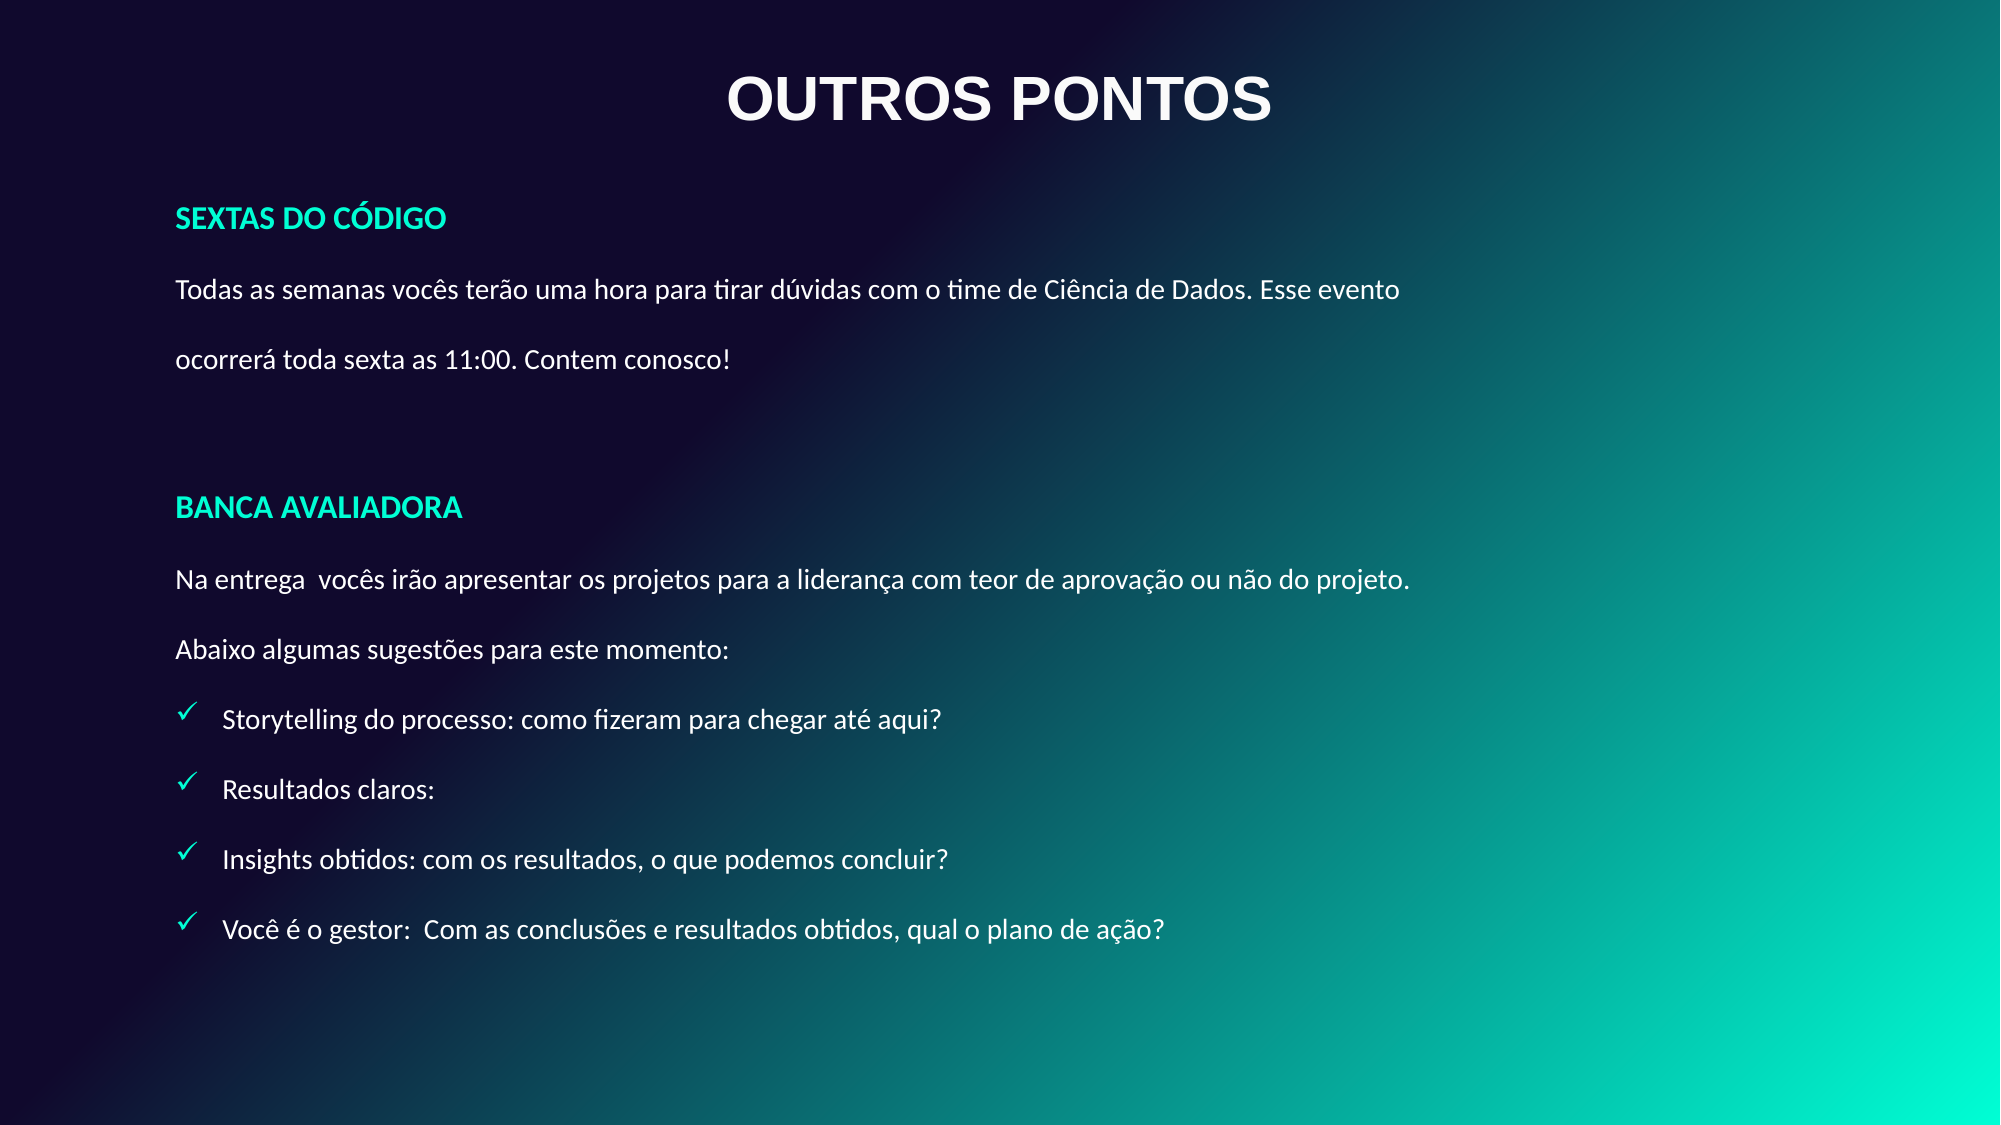

OUTROS PONTOS
SEXTAS DO CÓDIGO
Todas as semanas vocês terão uma hora para tirar dúvidas com o time de Ciência de Dados. Esse evento ocorrerá toda sexta as 11:00. Contem conosco!

BANCA AVALIADORA
Na entrega  vocês irão apresentar os projetos para a liderança com teor de aprovação ou não do projeto. Abaixo algumas sugestões para este momento:
Storytelling do processo: como fizeram para chegar até aqui?
Resultados claros:
Insights obtidos: com os resultados, o que podemos concluir?
Você é o gestor:  Com as conclusões e resultados obtidos, qual o plano de ação?